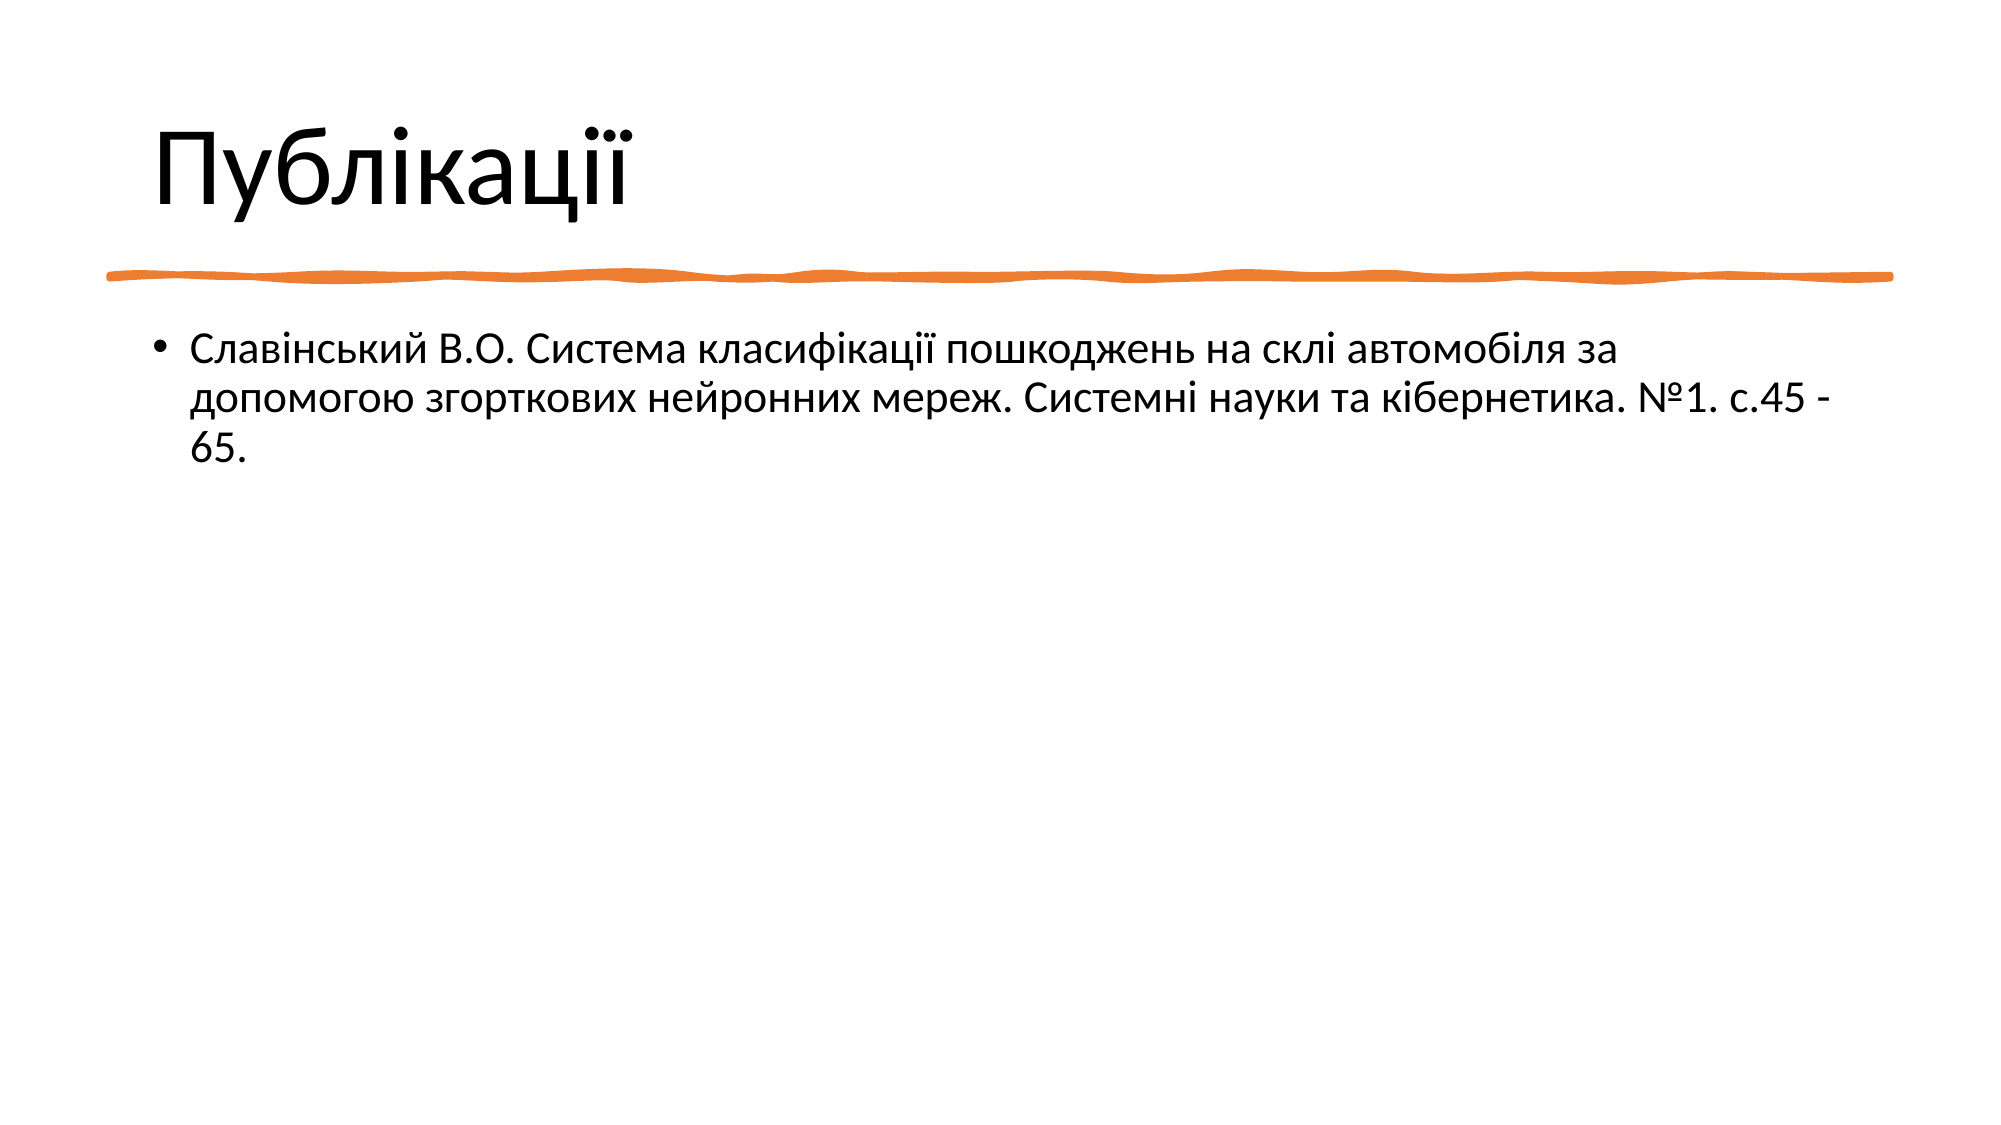

# Публікації

Славінський В.О. Система класифікації пошкоджень на склі автомобіля за допомогою згорткових нейронних мереж. Системні науки та кібернетика. №1. с.45 - 65.